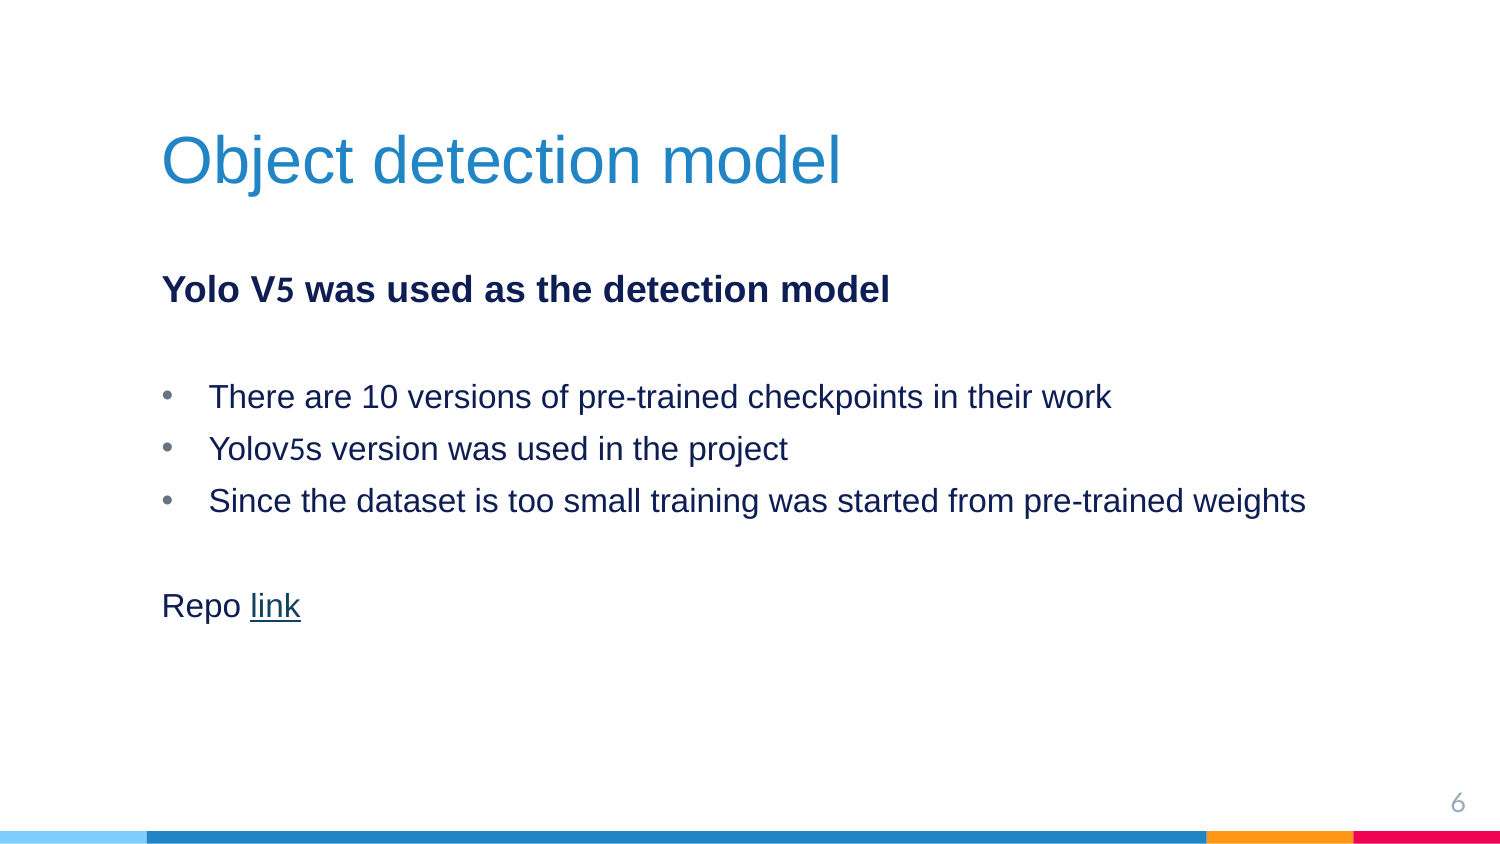

# Object detection model
Yolo V5 was used as the detection model

There are 10 versions of pre-trained checkpoints in their work
Yolov5s version was used in the project
Since the dataset is too small training was started from pre-trained weights

Repo link

6